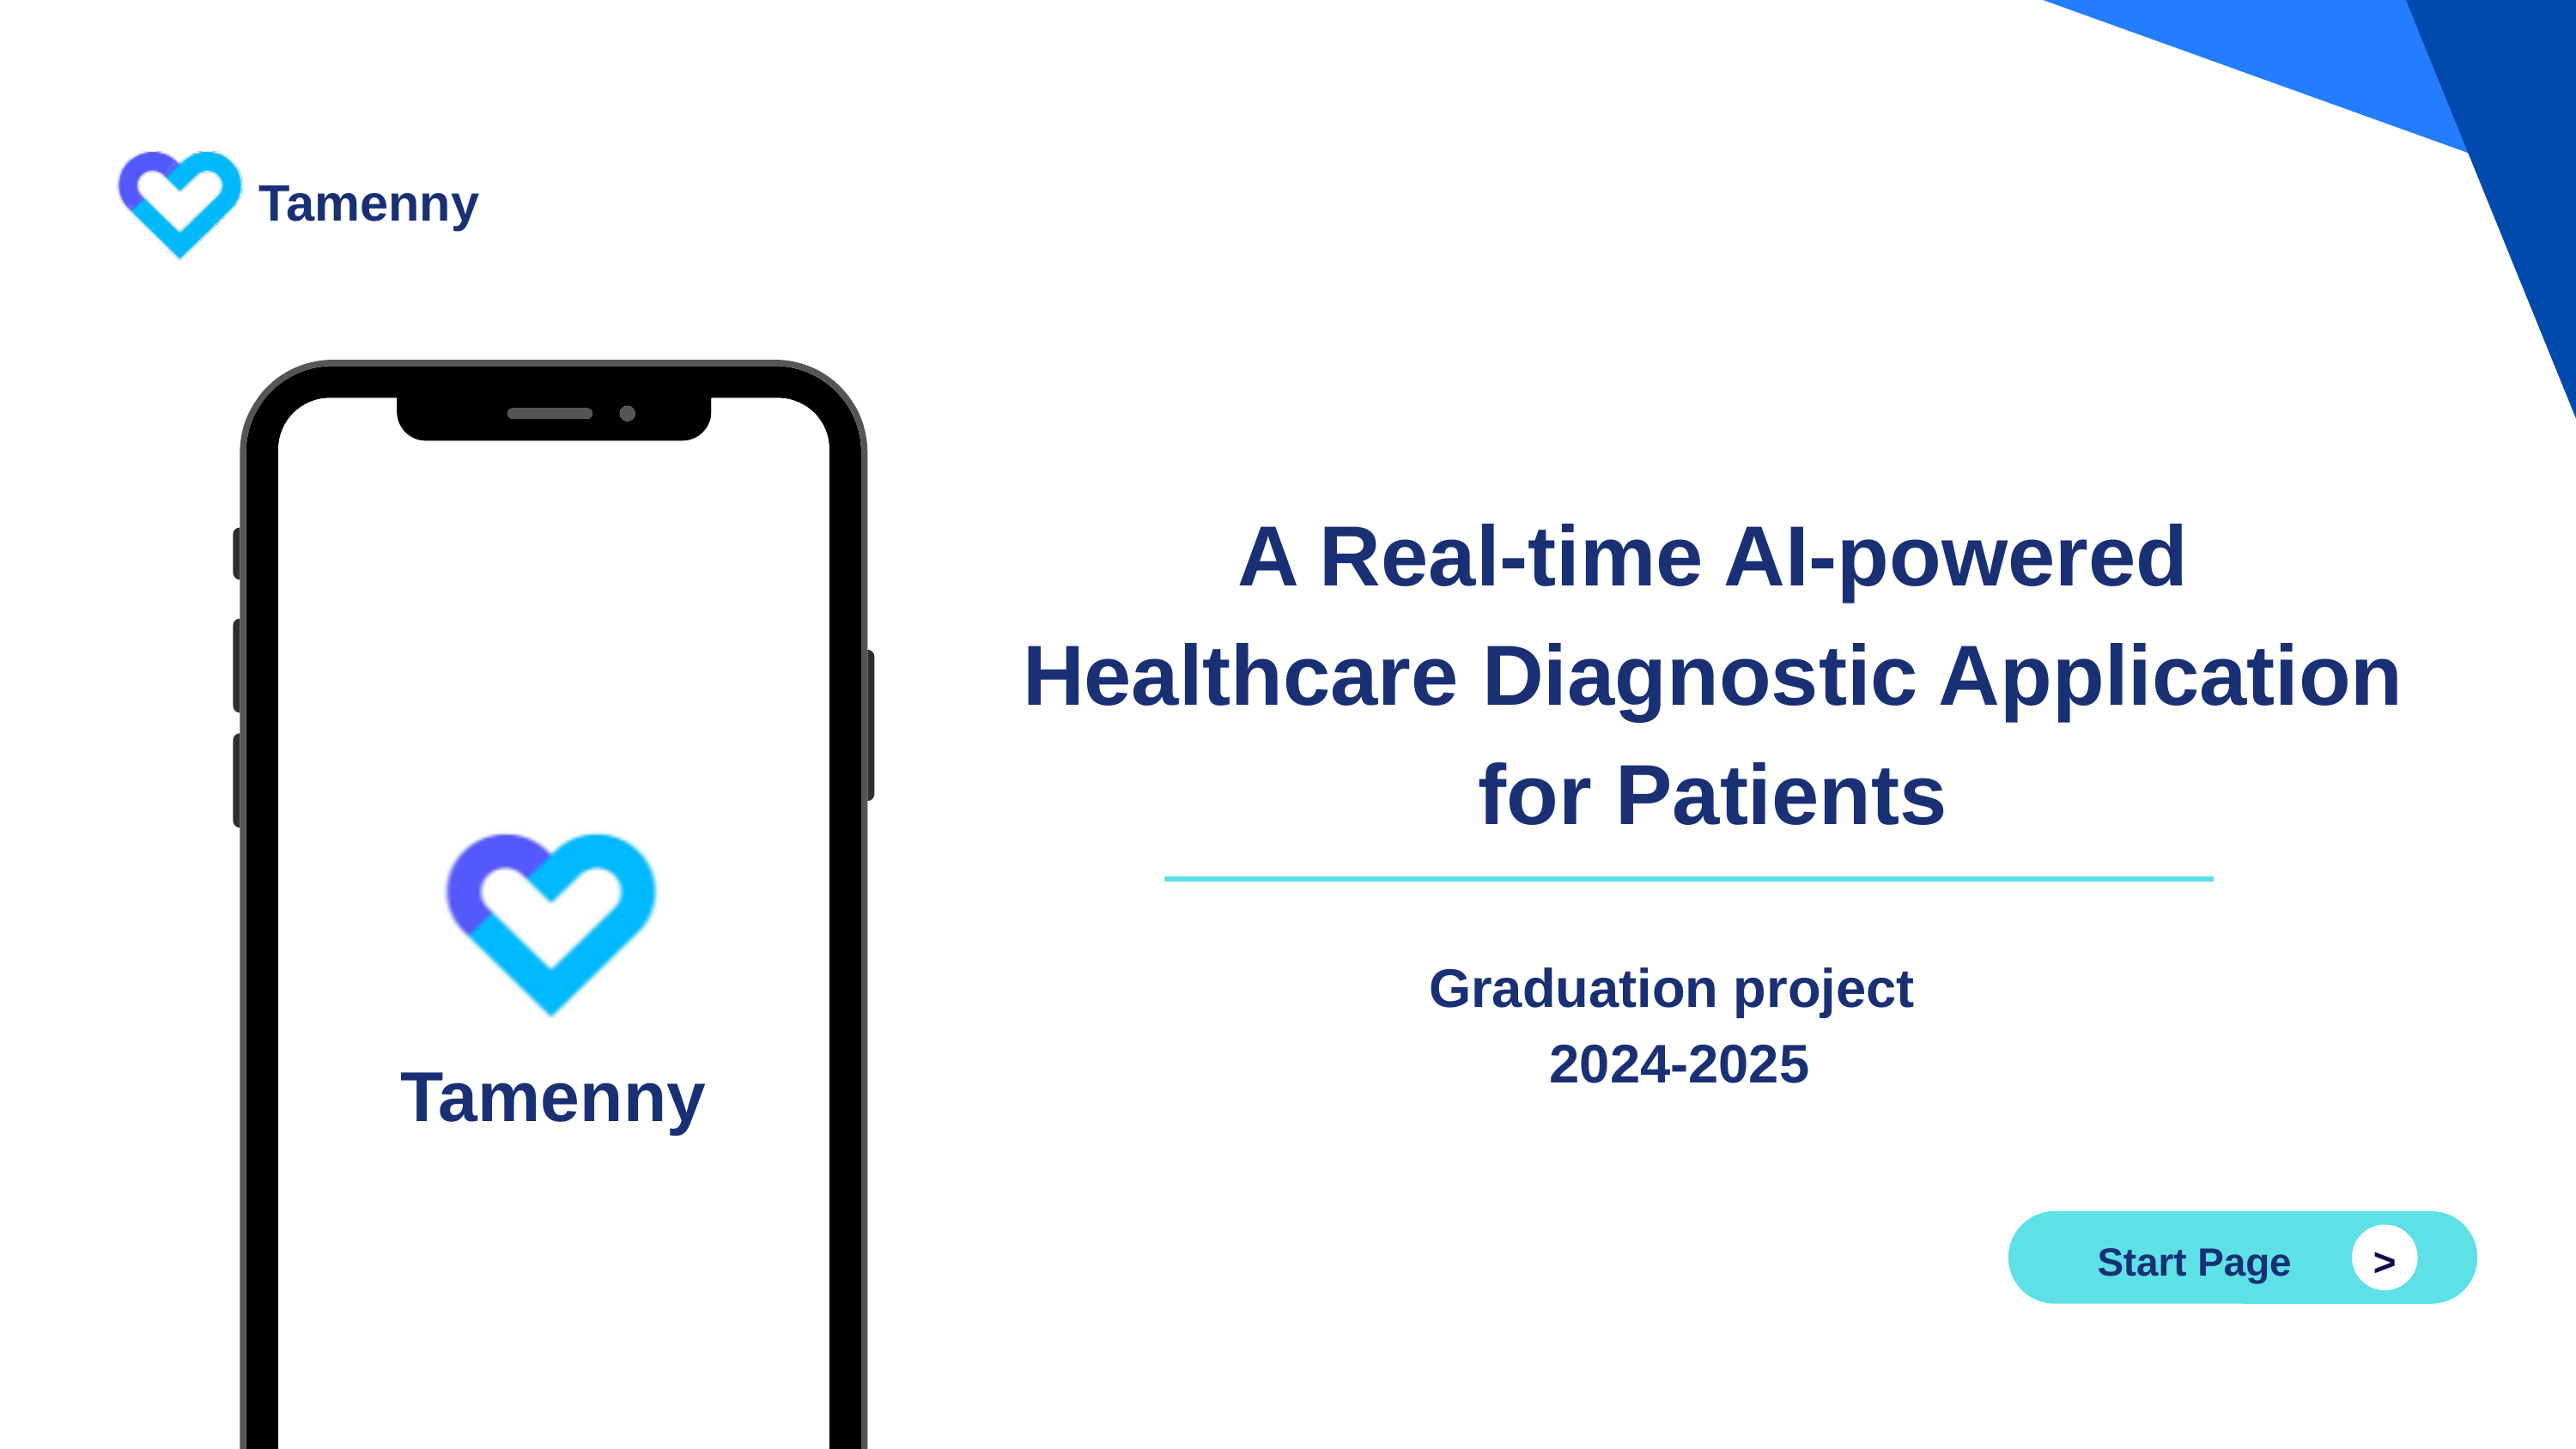

Tamenny

A Real-time AI-powered Healthcare Diagnostic Application for Patients

Graduation project
2024-2025
Tamenny

Start Page
>